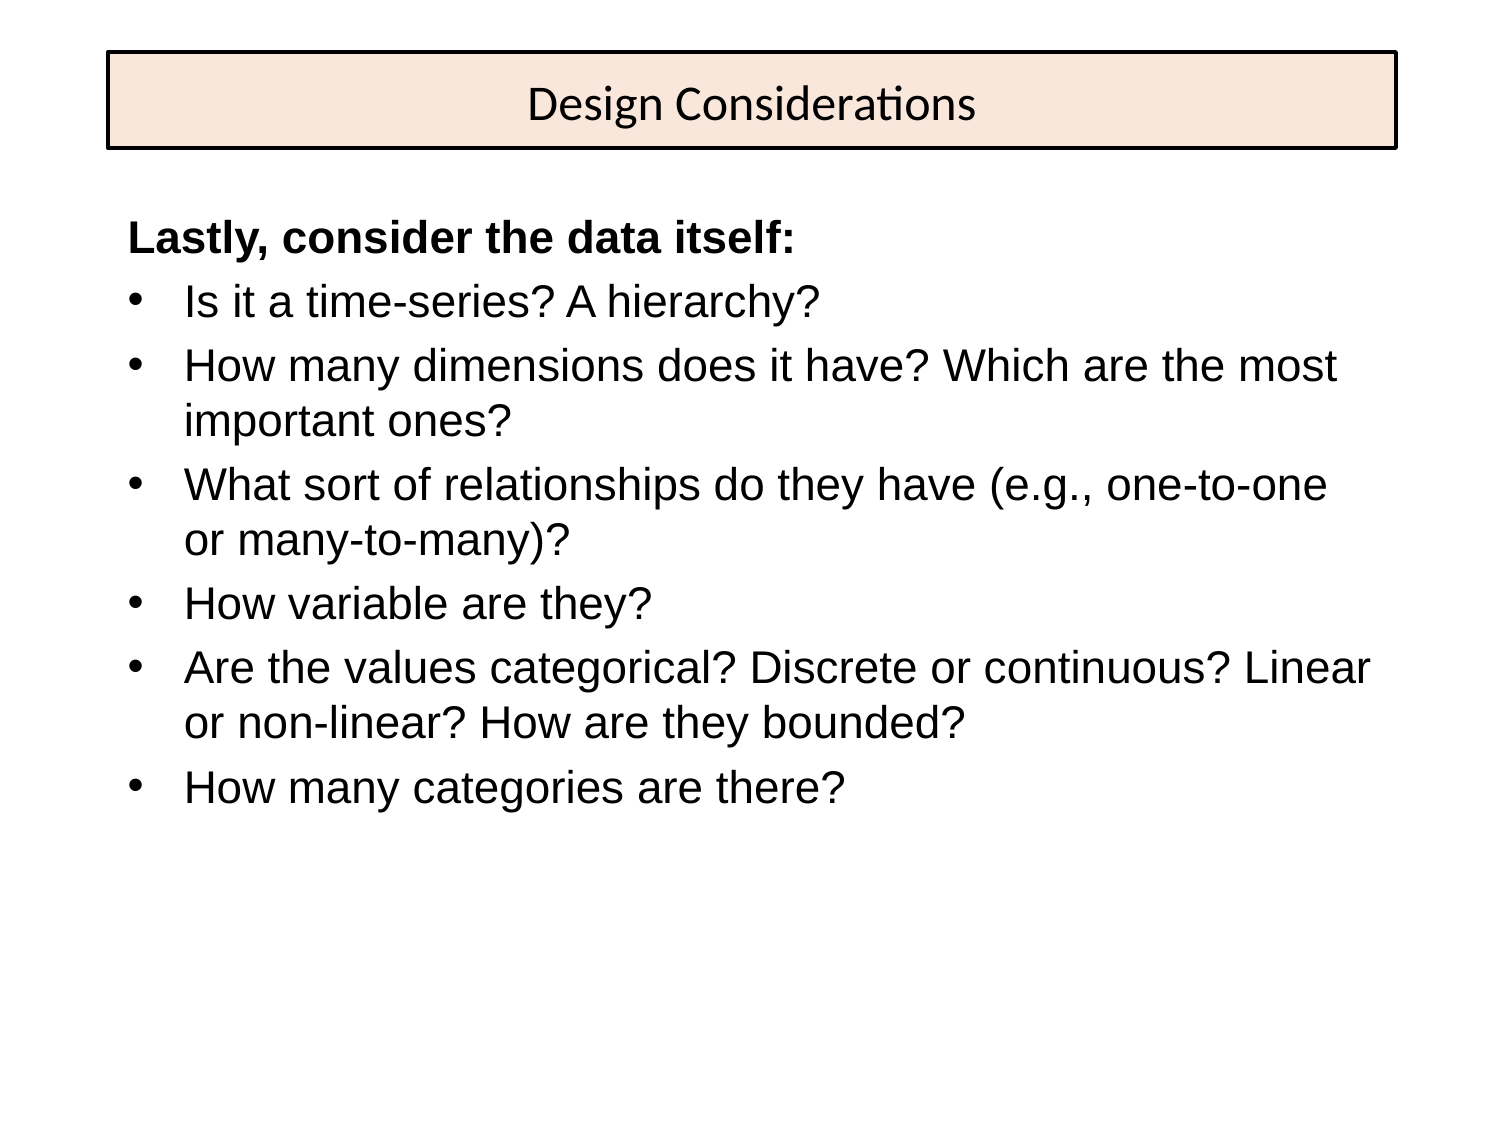

# Design Considerations
Lastly, consider the data itself:
Is it a time-series? A hierarchy?
How many dimensions does it have? Which are the most important ones?
What sort of relationships do they have (e.g., one-to-one or many-to-many)?
How variable are they?
Are the values categorical? Discrete or continuous? Linear or non-linear? How are they bounded?
How many categories are there?